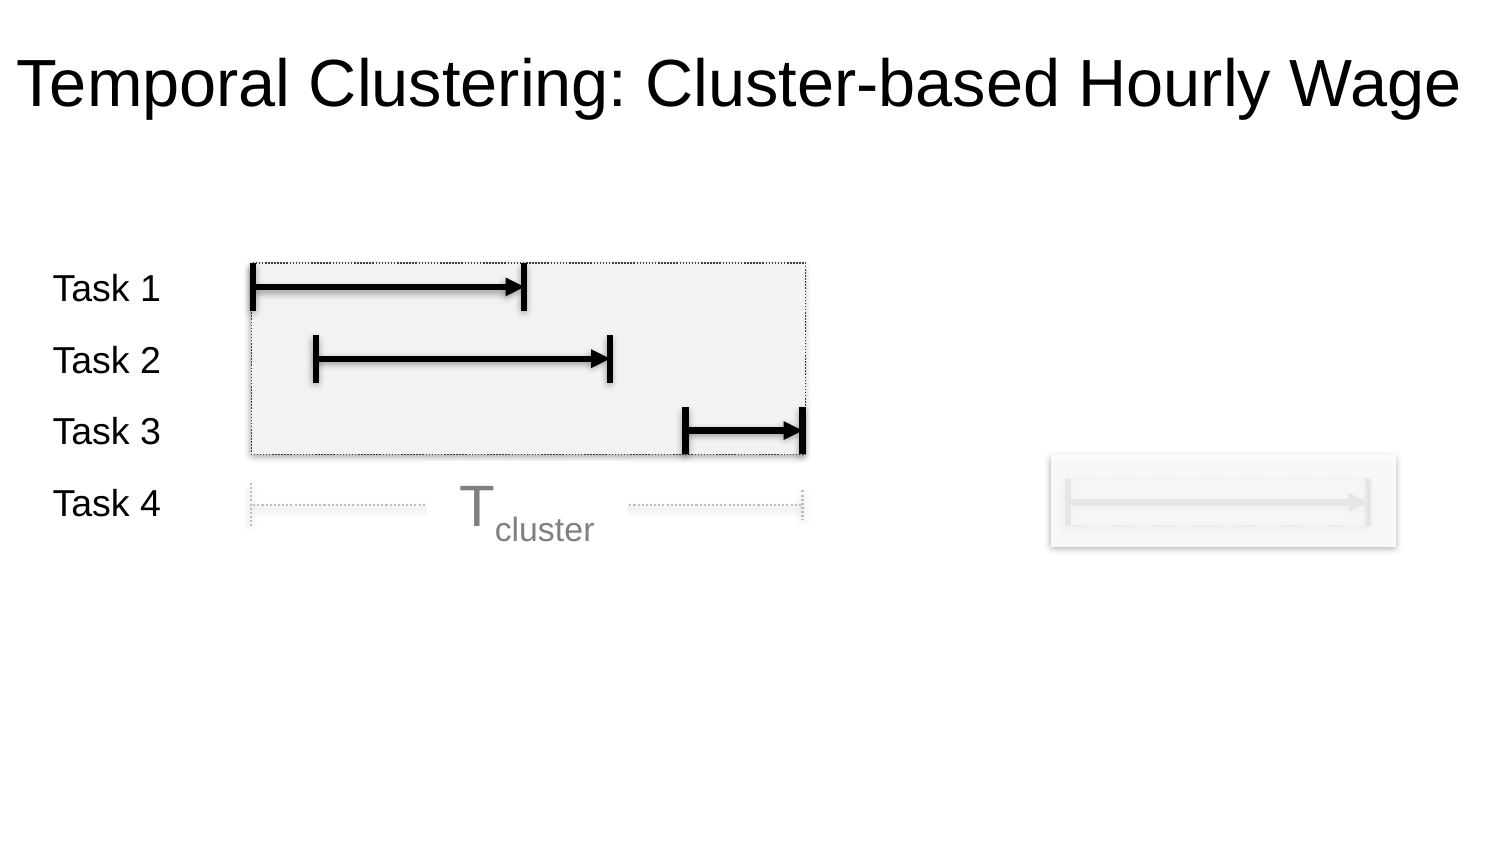

Temporal Clustering: Cluster-based Hourly Wage
Task 1

Task 2
Task 3

Tcluster
Task 4